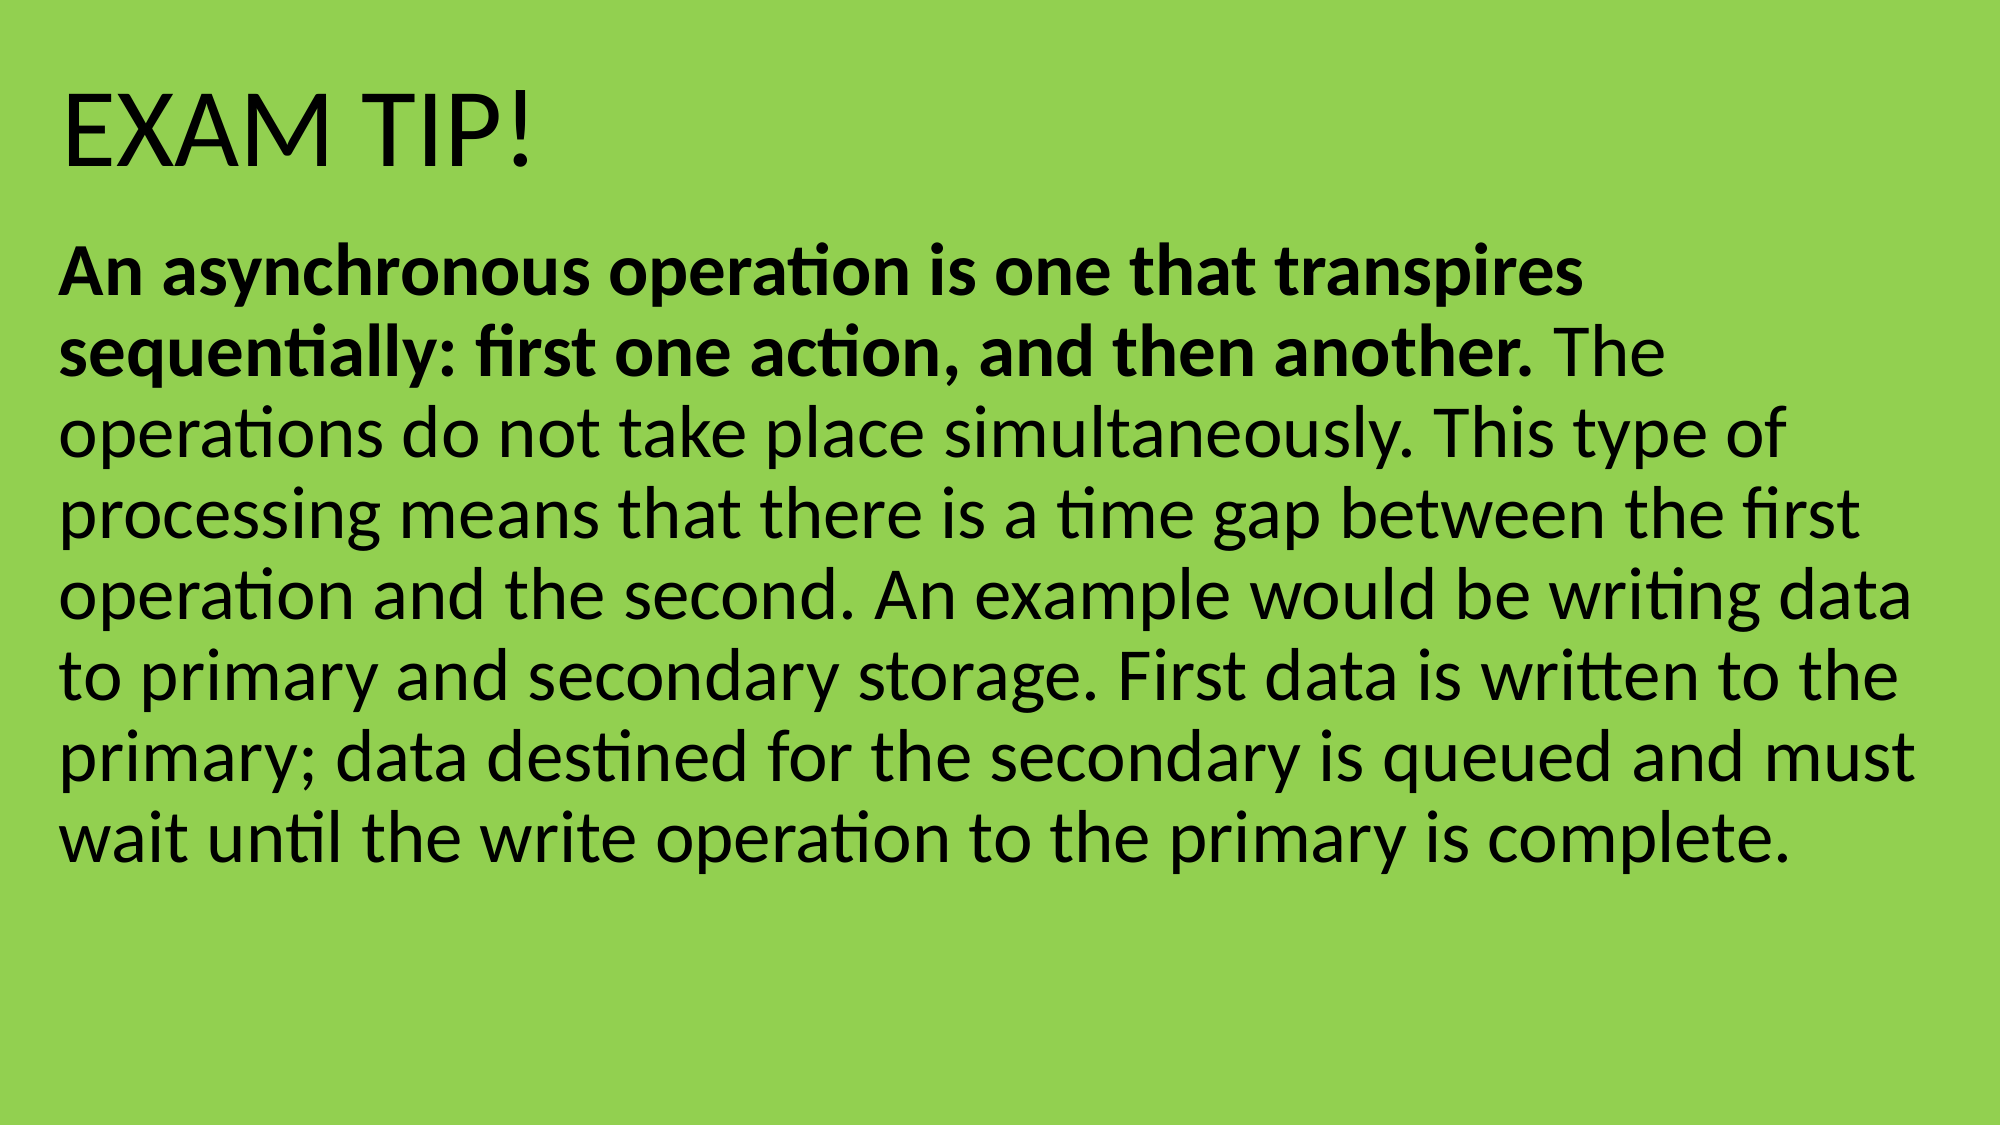

#
An asynchronous operation is one that transpires sequentially: first one action, and then another. The operations do not take place simultaneously. This type of processing means that there is a time gap between the first operation and the second. An example would be writing data to primary and secondary storage. First data is written to the primary; data destined for the secondary is queued and must wait until the write operation to the primary is complete.